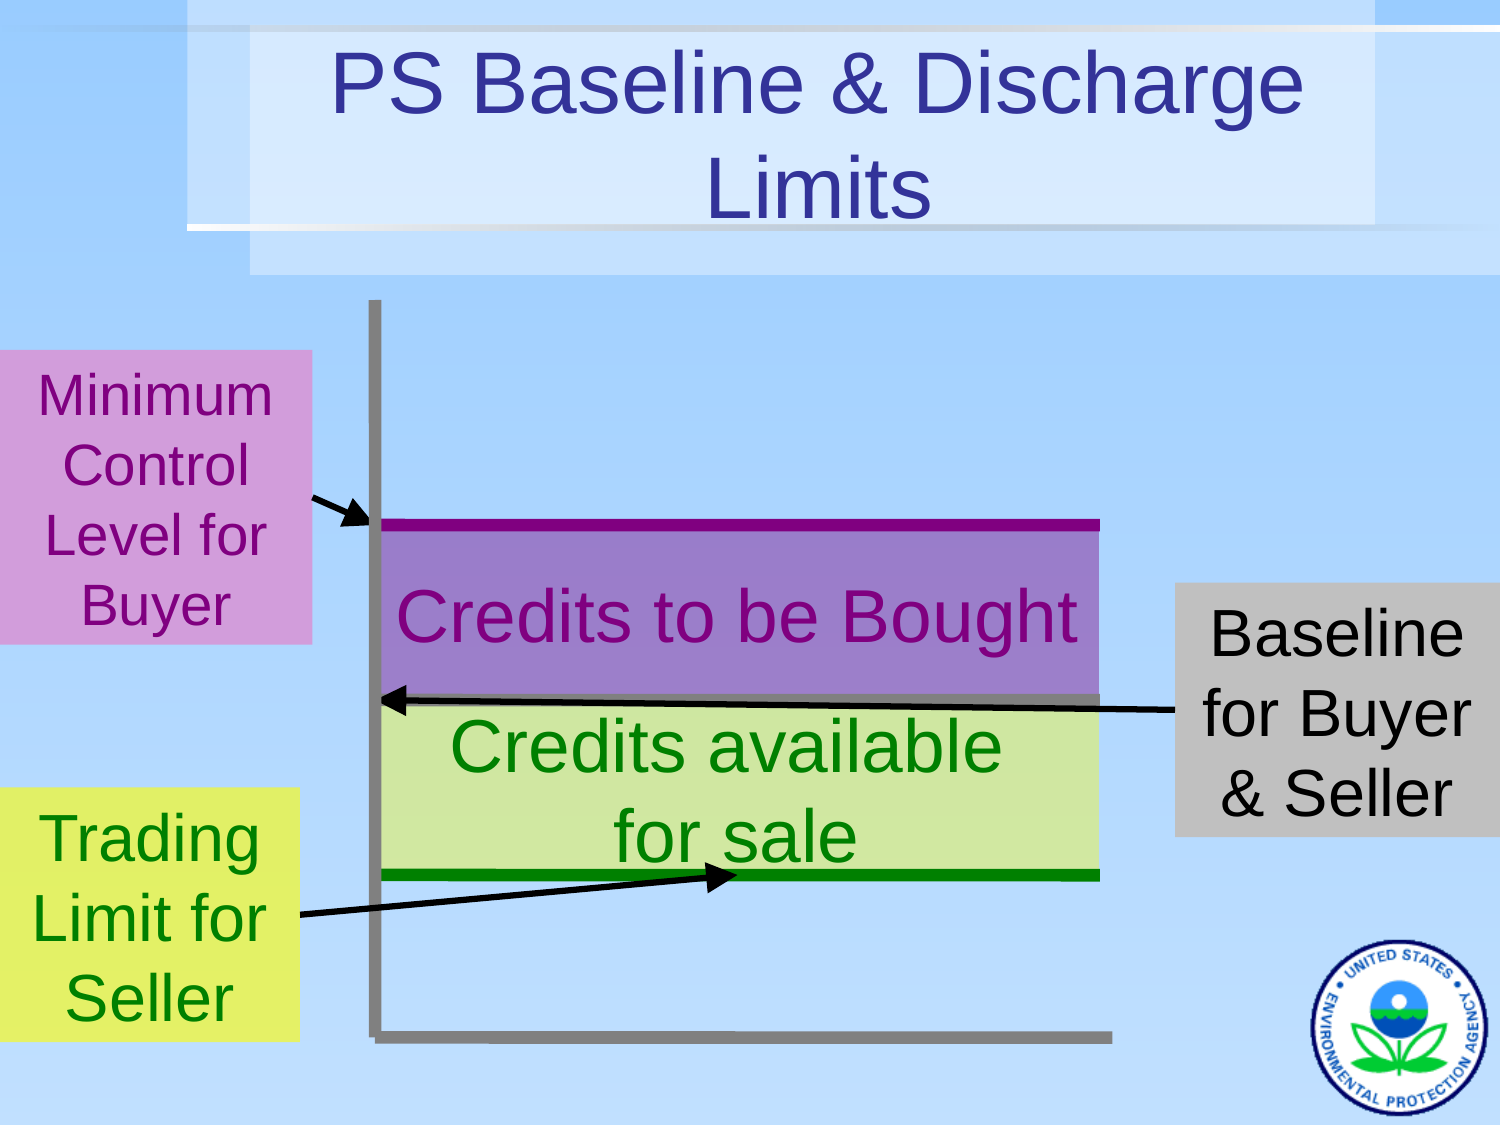

# PS Baseline & Discharge Limits

Minimum Control Level for Buyer
Credits to be Bought

Baseline for Buyer & Seller
Credits available
for sale

Trading Limit for Seller